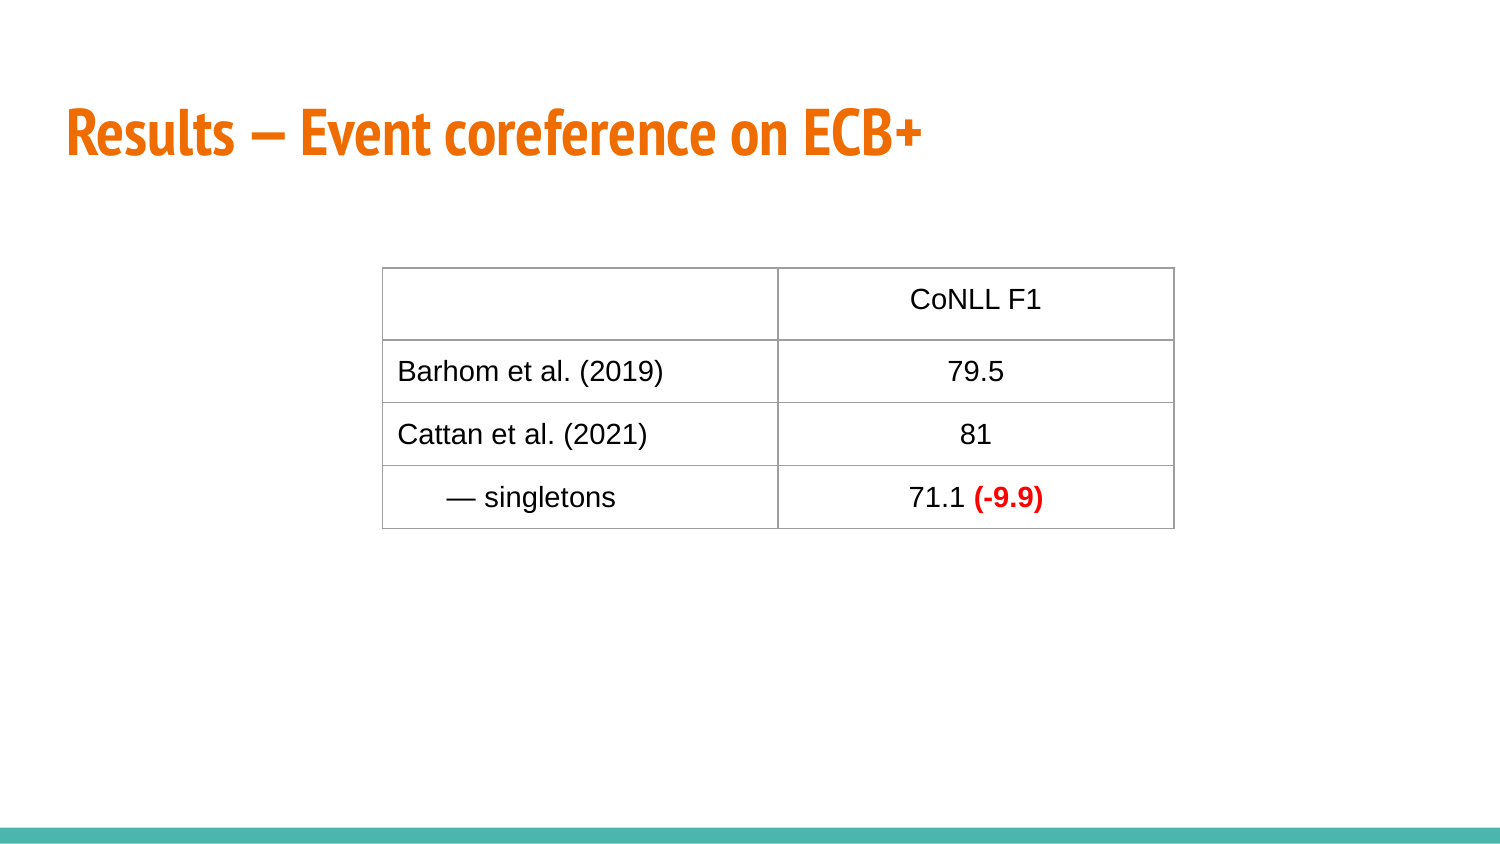

# Results — Event coreference on ECB+
|  | CoNLL F1 |
| --- | --- |
| Barhom et al. (2019) | 79.5 |
| Cattan et al. (2021) | 81 |
| — singletons | 71.1 (-9.9) |